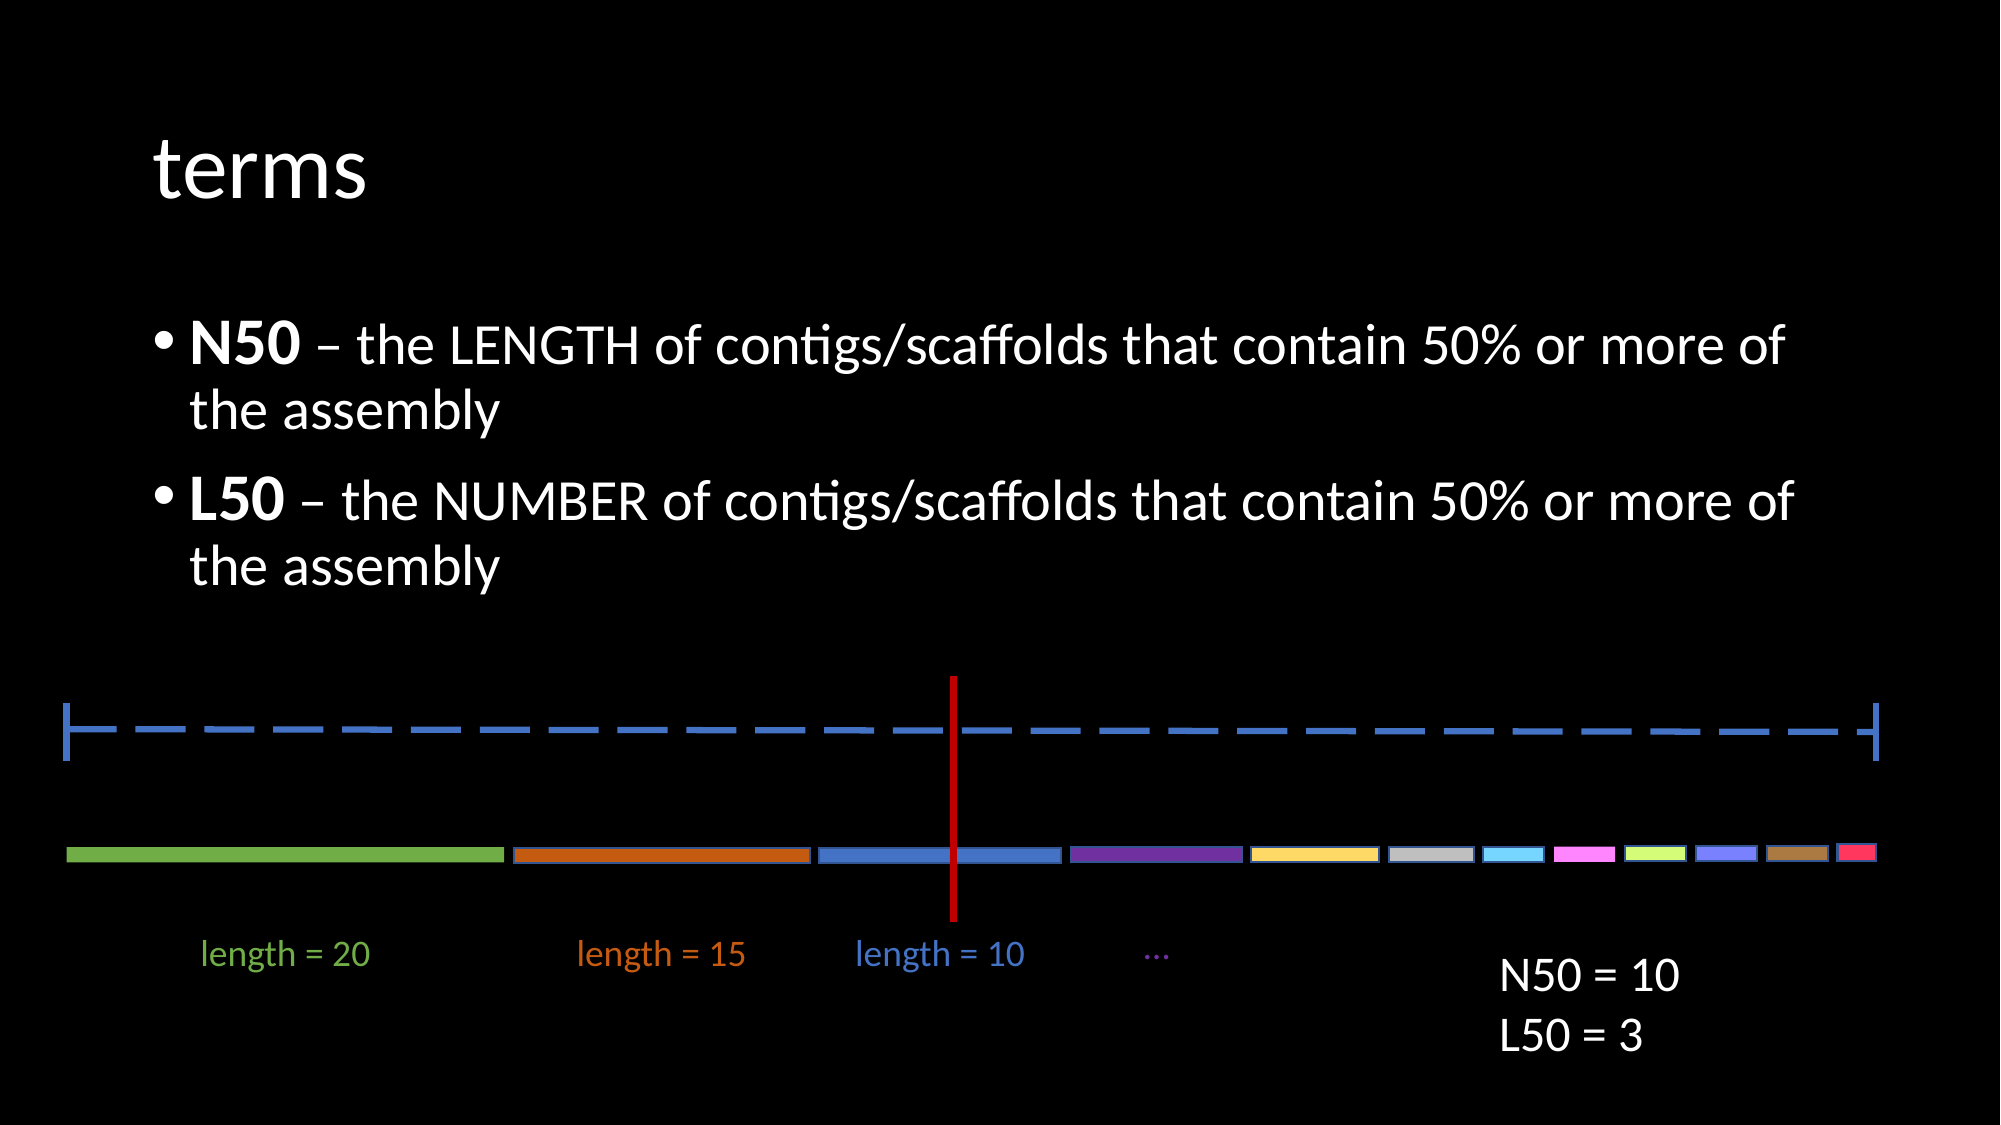

# terms
N50 – the LENGTH of contigs/scaffolds that contain 50% or more of the assembly
L50 – the NUMBER of contigs/scaffolds that contain 50% or more of the assembly

…
length = 20
length = 15
length = 10
N50 = 10
L50 = 3